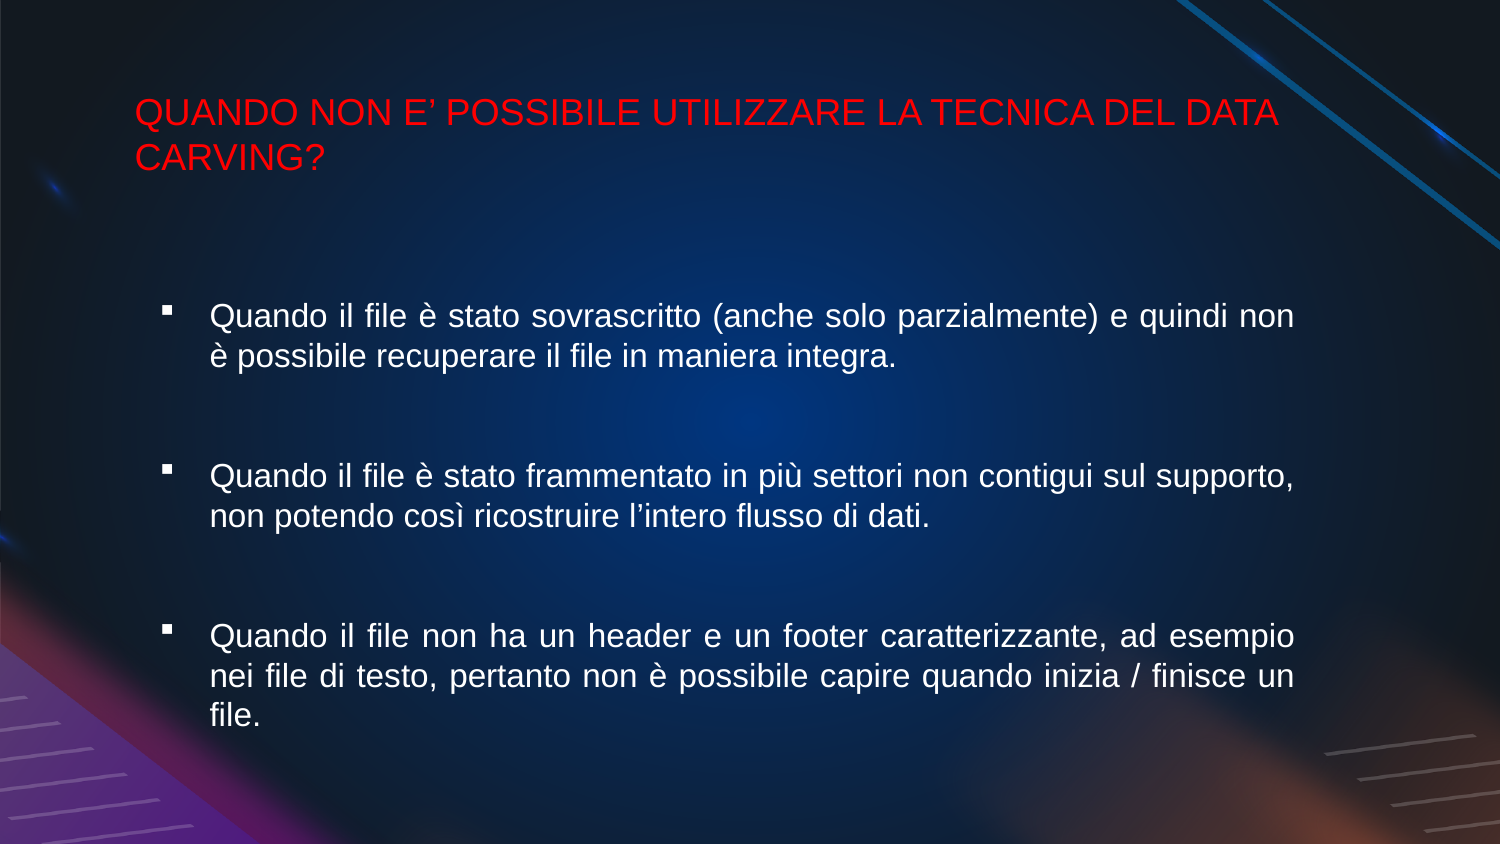

# QUANDO NON E’ POSSIBILE UTILIZZARE LA TECNICA DEL DATA CARVING?

Quando il file è stato sovrascritto (anche solo parzialmente) e quindi non è possibile recuperare il file in maniera integra.

Quando il file è stato frammentato in più settori non contigui sul supporto, non potendo così ricostruire l’intero flusso di dati.

Quando il file non ha un header e un footer caratterizzante, ad esempio nei file di testo, pertanto non è possibile capire quando inizia / finisce un file.